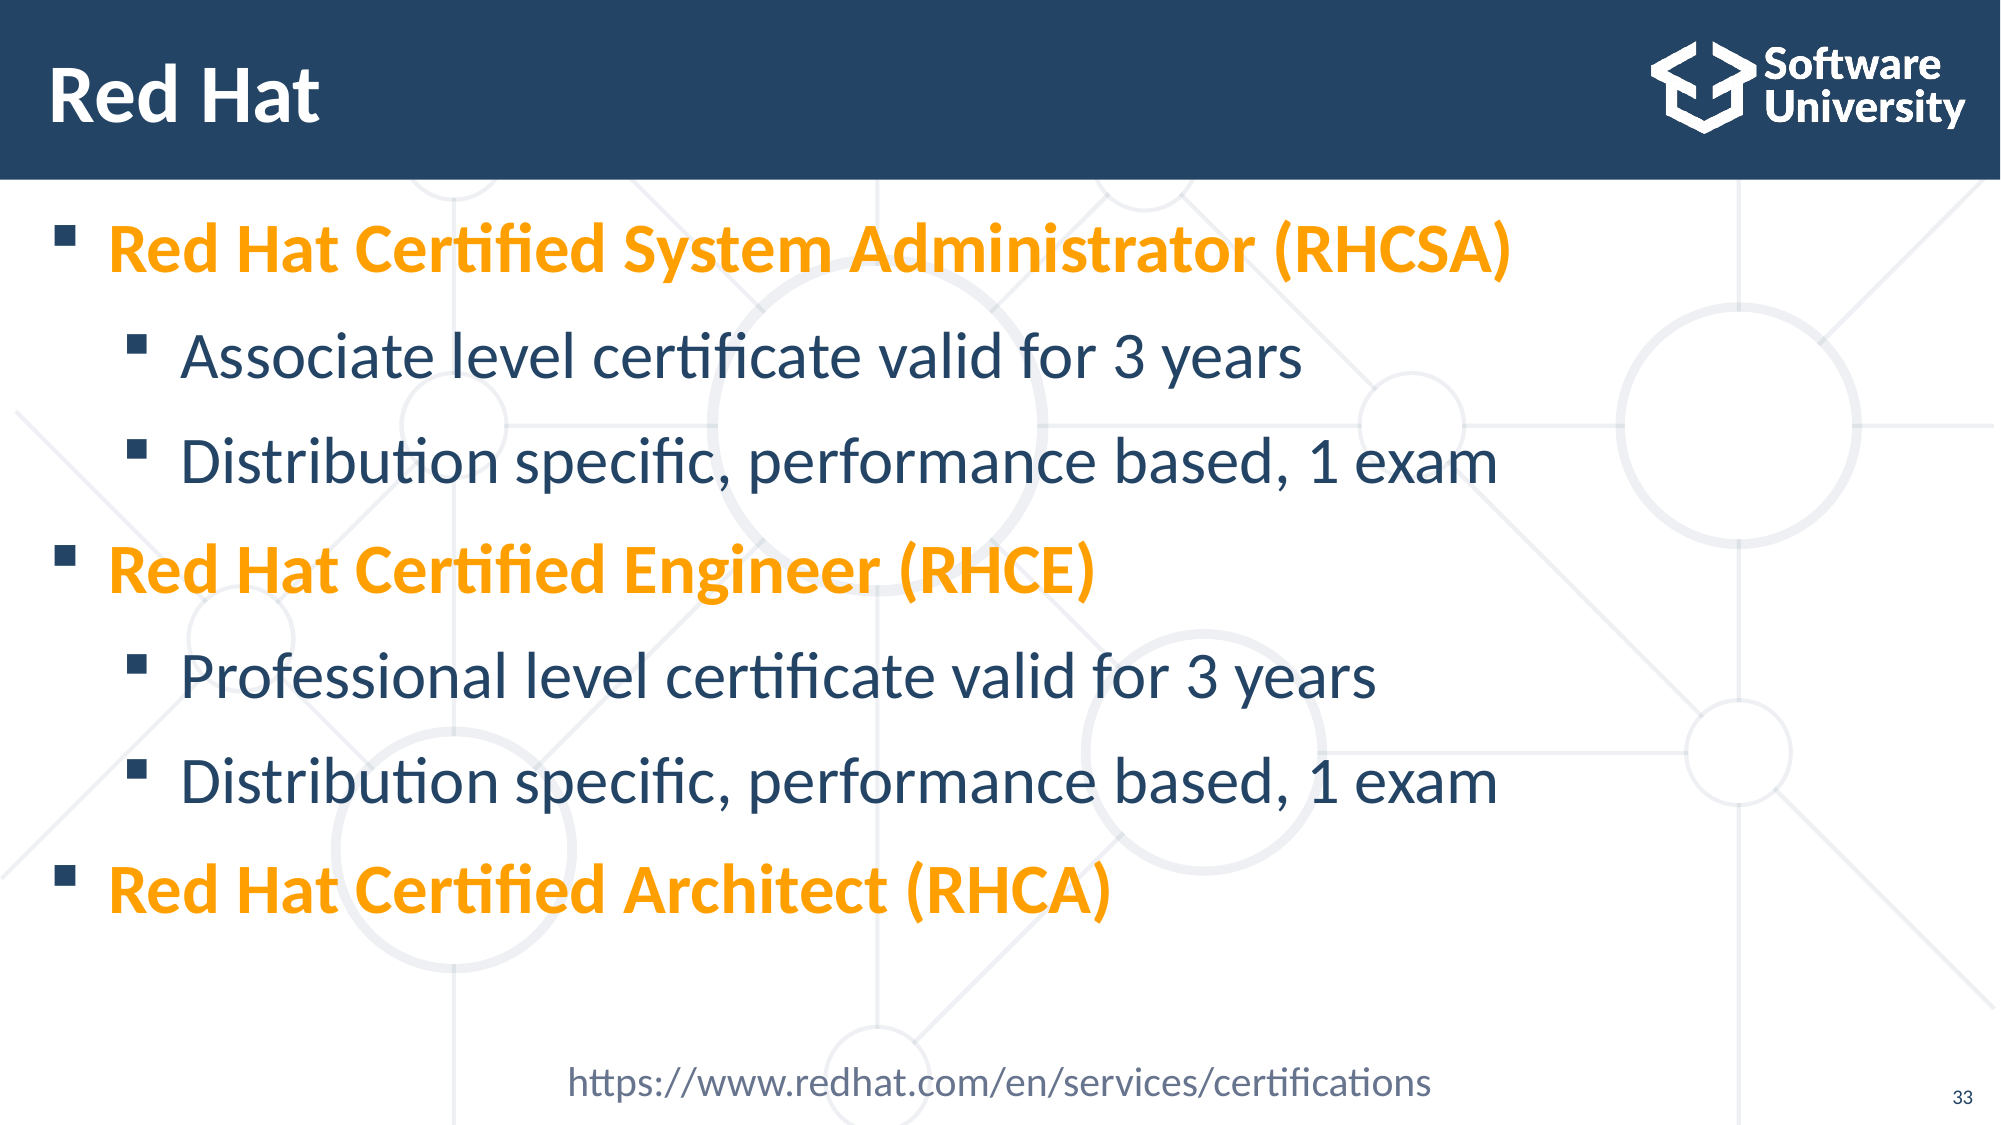

# Red Hat
Red Hat Certified System Administrator (RHCSA)
Associate level certificate valid for 3 years
Distribution specific, performance based, 1 exam
Red Hat Certified Engineer (RHCE)
Professional level certificate valid for 3 years
Distribution specific, performance based, 1 exam
Red Hat Certified Architect (RHCA)
https://www.redhat.com/en/services/certifications
33